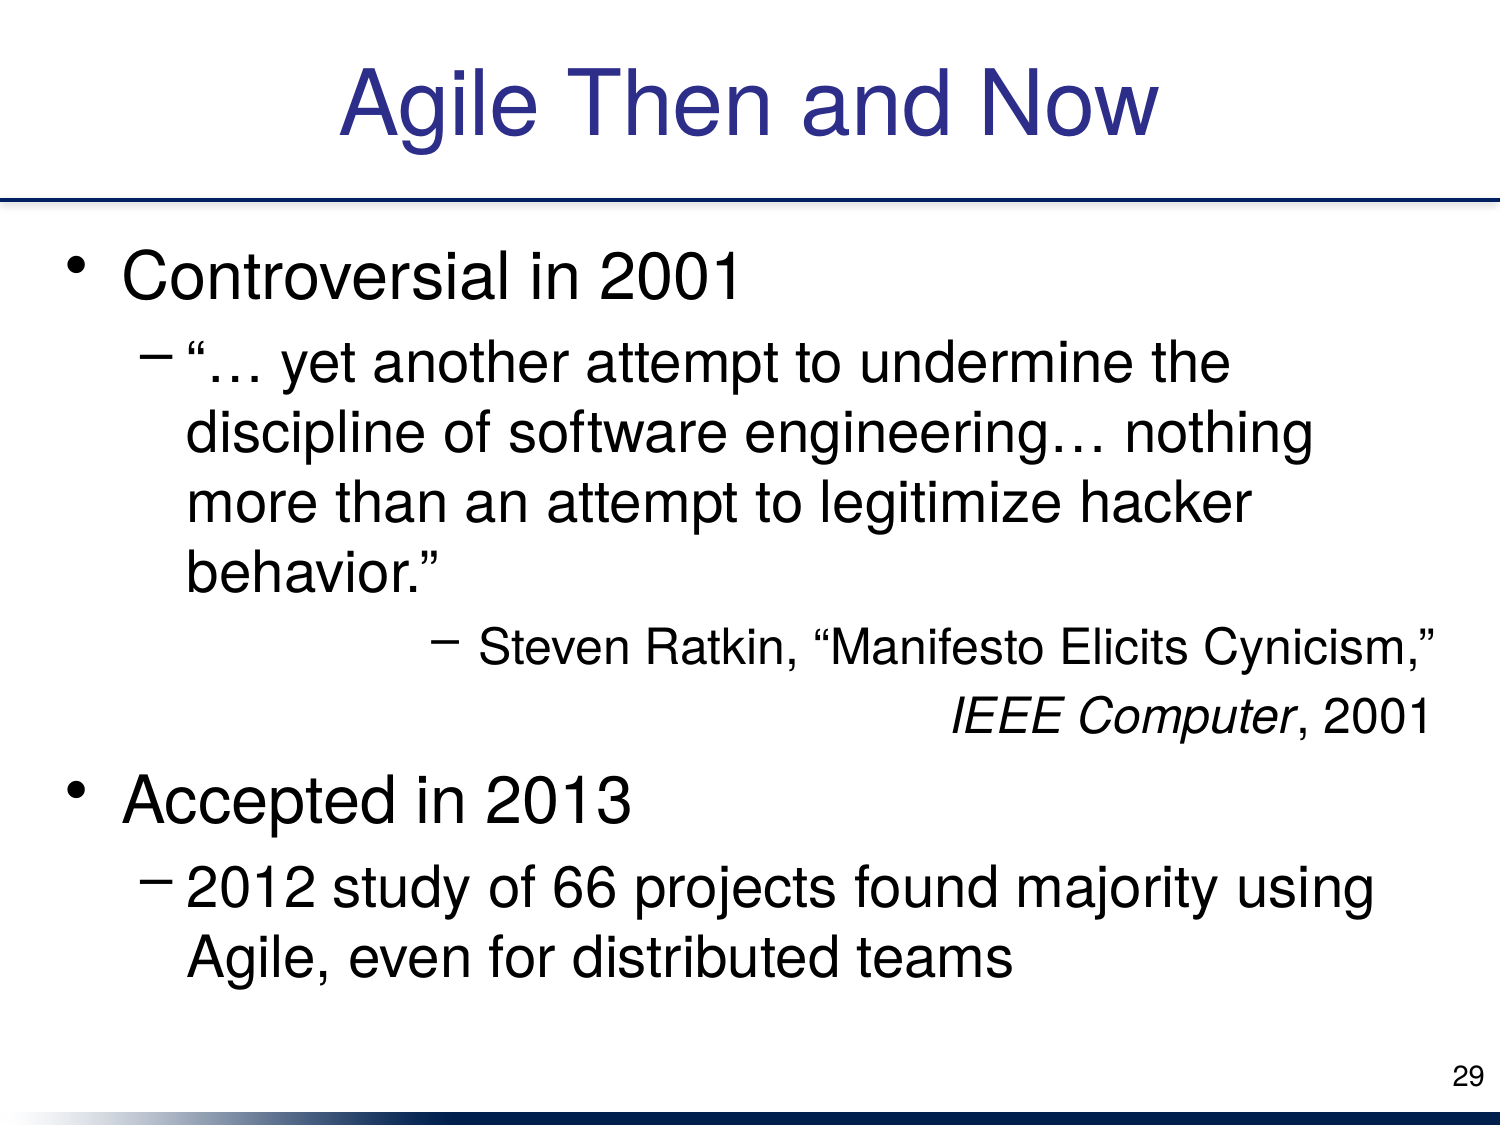

# Agile Then and Now
Controversial in 2001
“… yet another attempt to undermine the discipline of software engineering… nothing more than an attempt to legitimize hacker behavior.”
Steven Ratkin, “Manifesto Elicits Cynicism,”
 IEEE Computer, 2001
Accepted in 2013
2012 study of 66 projects found majority using Agile, even for distributed teams

29